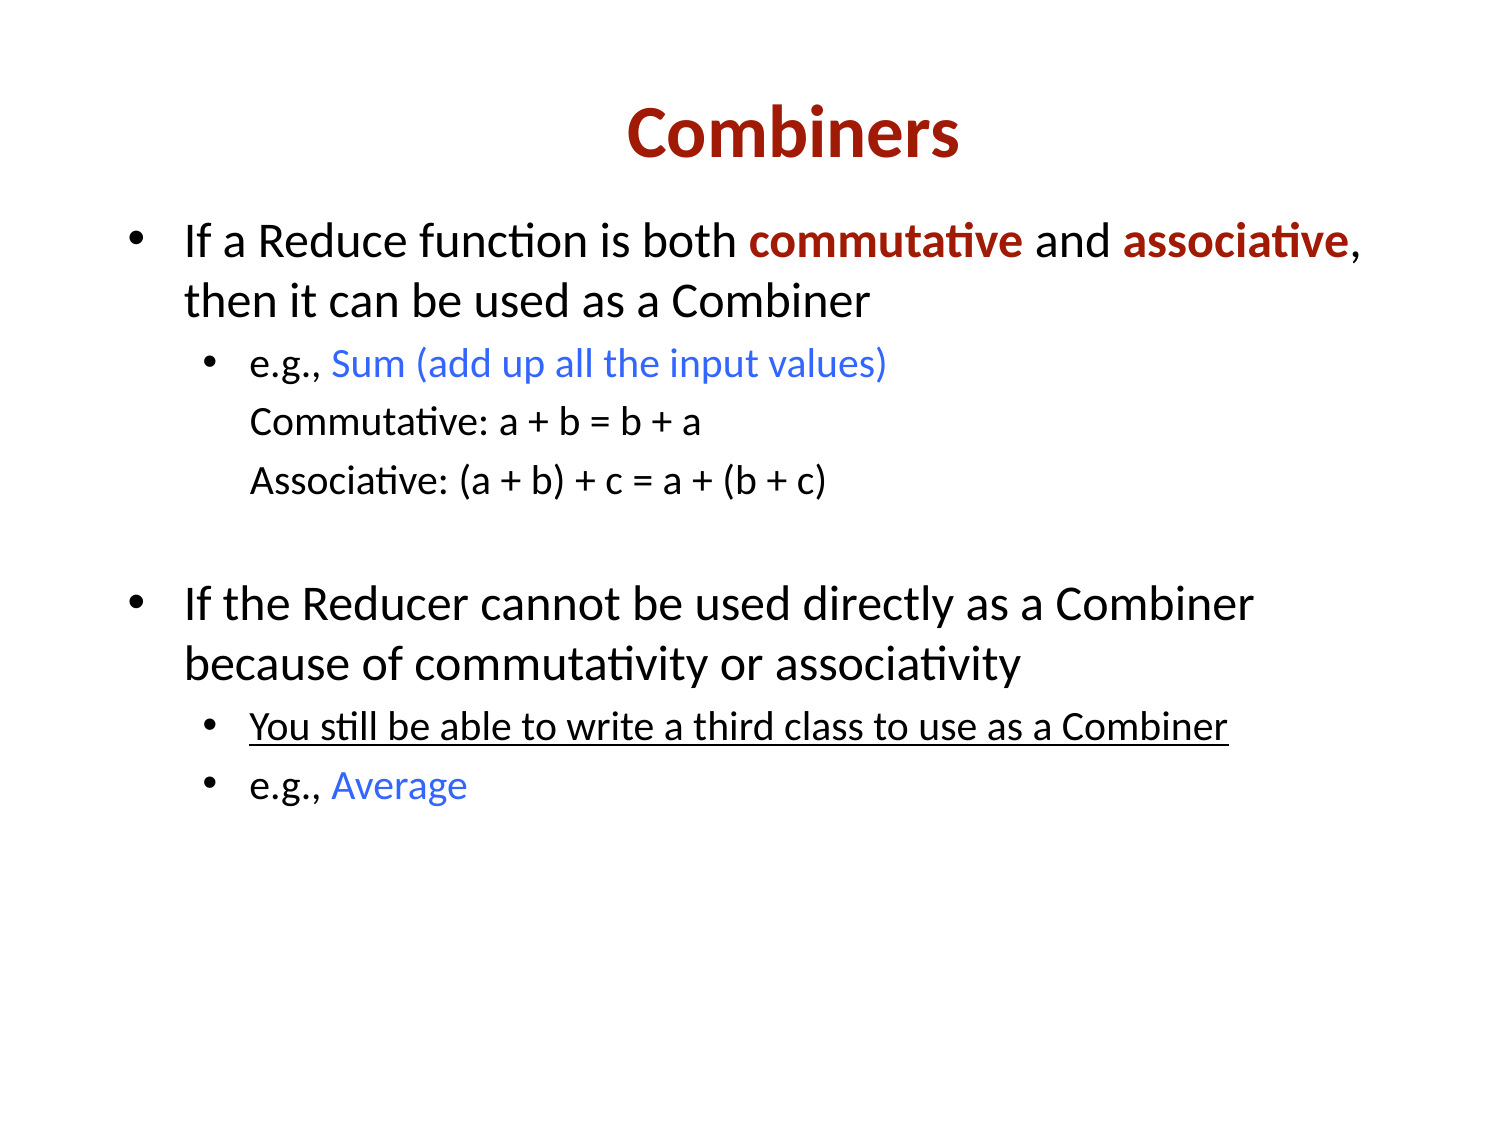

Combiners
If a Reduce function is both commutative and associative, then it can be used as a Combiner
e.g., Sum (add up all the input values)
     Commutative: a + b = b + a
     Associative: (a + b) + c = a + (b + c)

If the Reducer cannot be used directly as a Combiner because of commutativity or associativity
You still be able to write a third class to use as a Combiner
e.g., Average